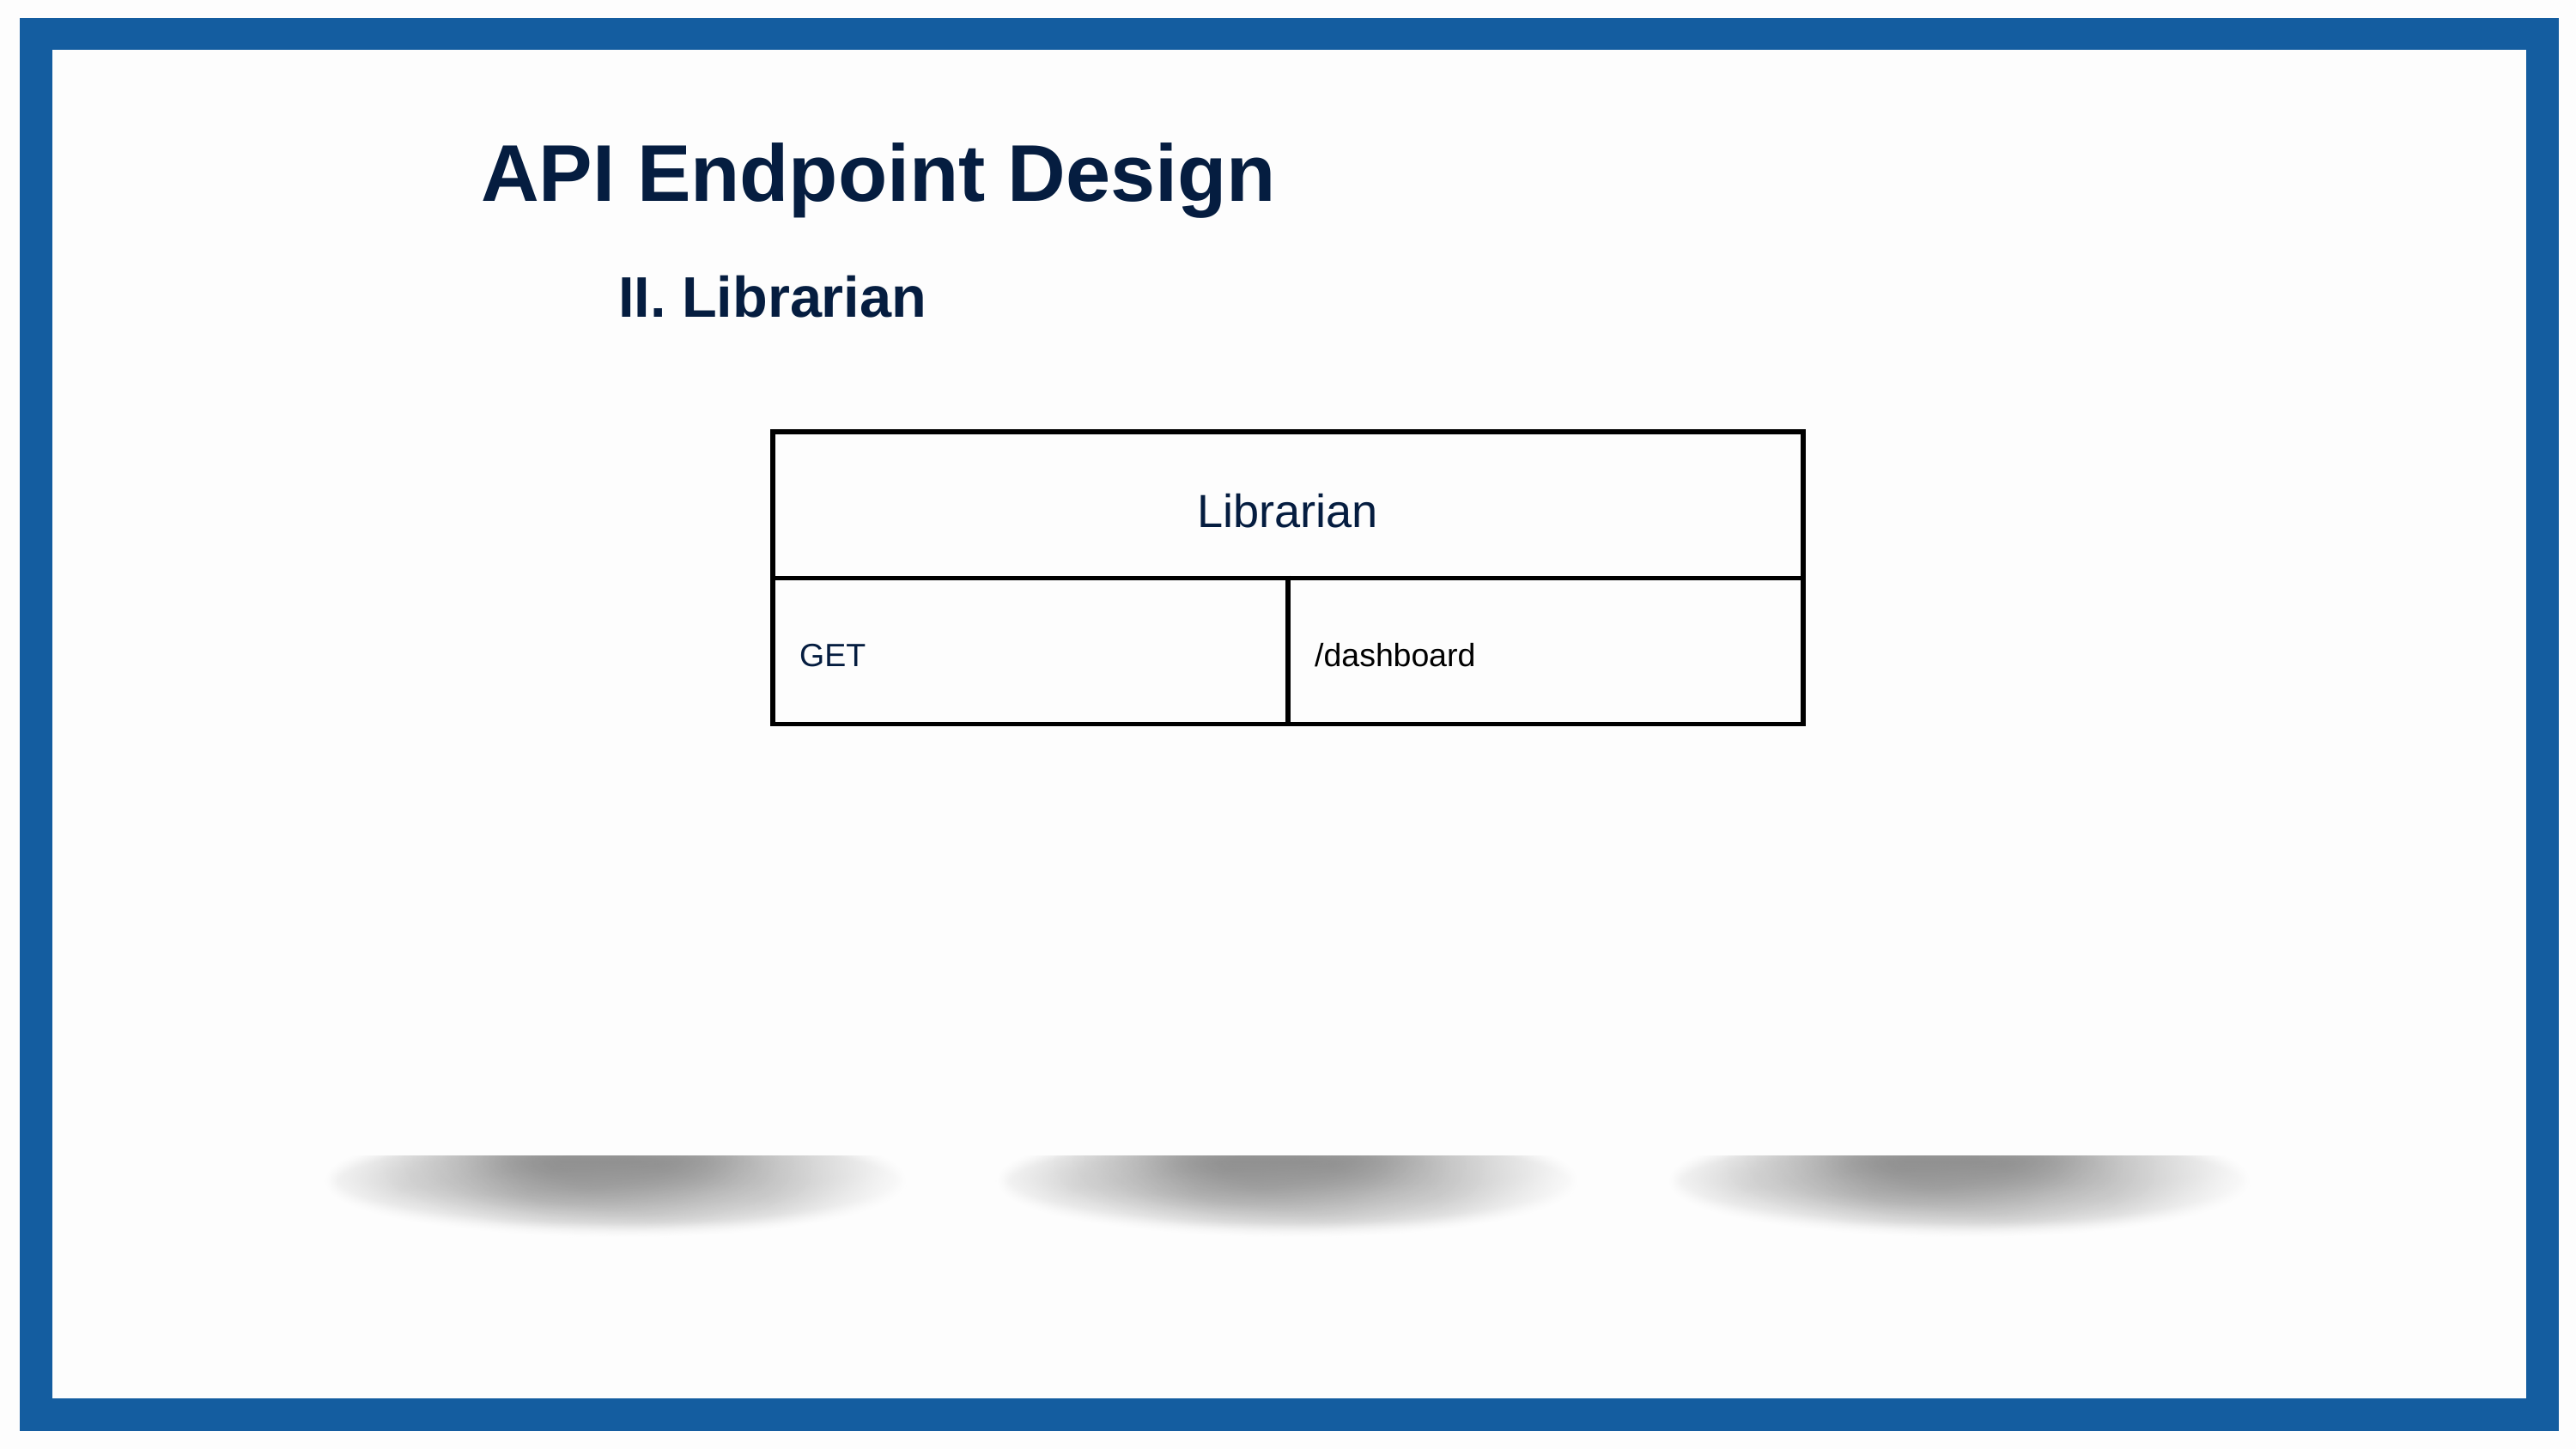

API Endpoint Design
II. Librarian
| Librarian | Librarian |
| --- | --- |
| GET | /dashboard |